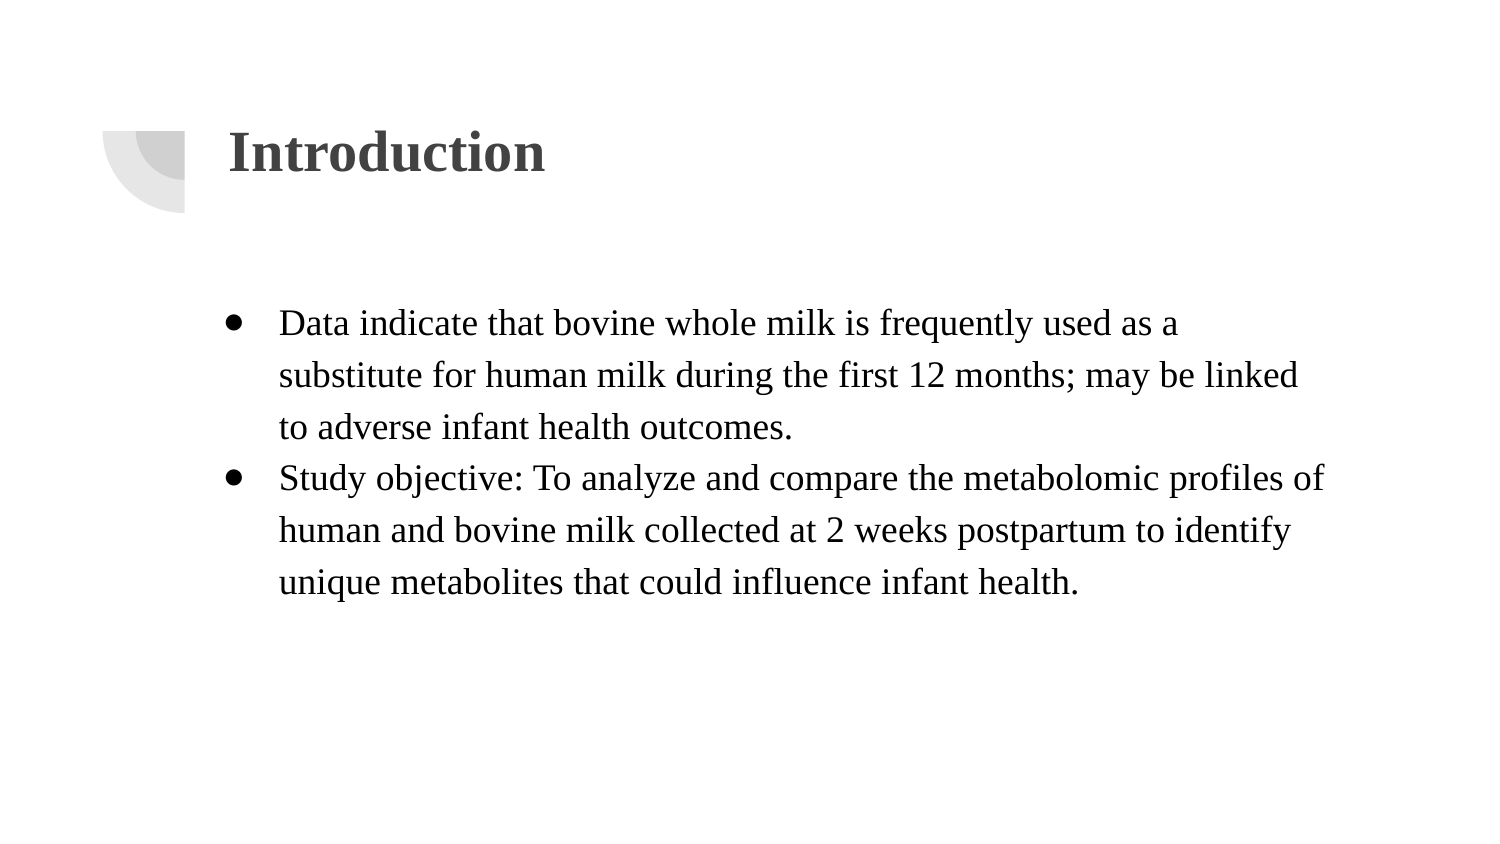

# Introduction
Data indicate that bovine whole milk is frequently used as a substitute for human milk during the first 12 months; may be linked to adverse infant health outcomes.
Study objective: To analyze and compare the metabolomic profiles of human and bovine milk collected at 2 weeks postpartum to identify unique metabolites that could influence infant health.